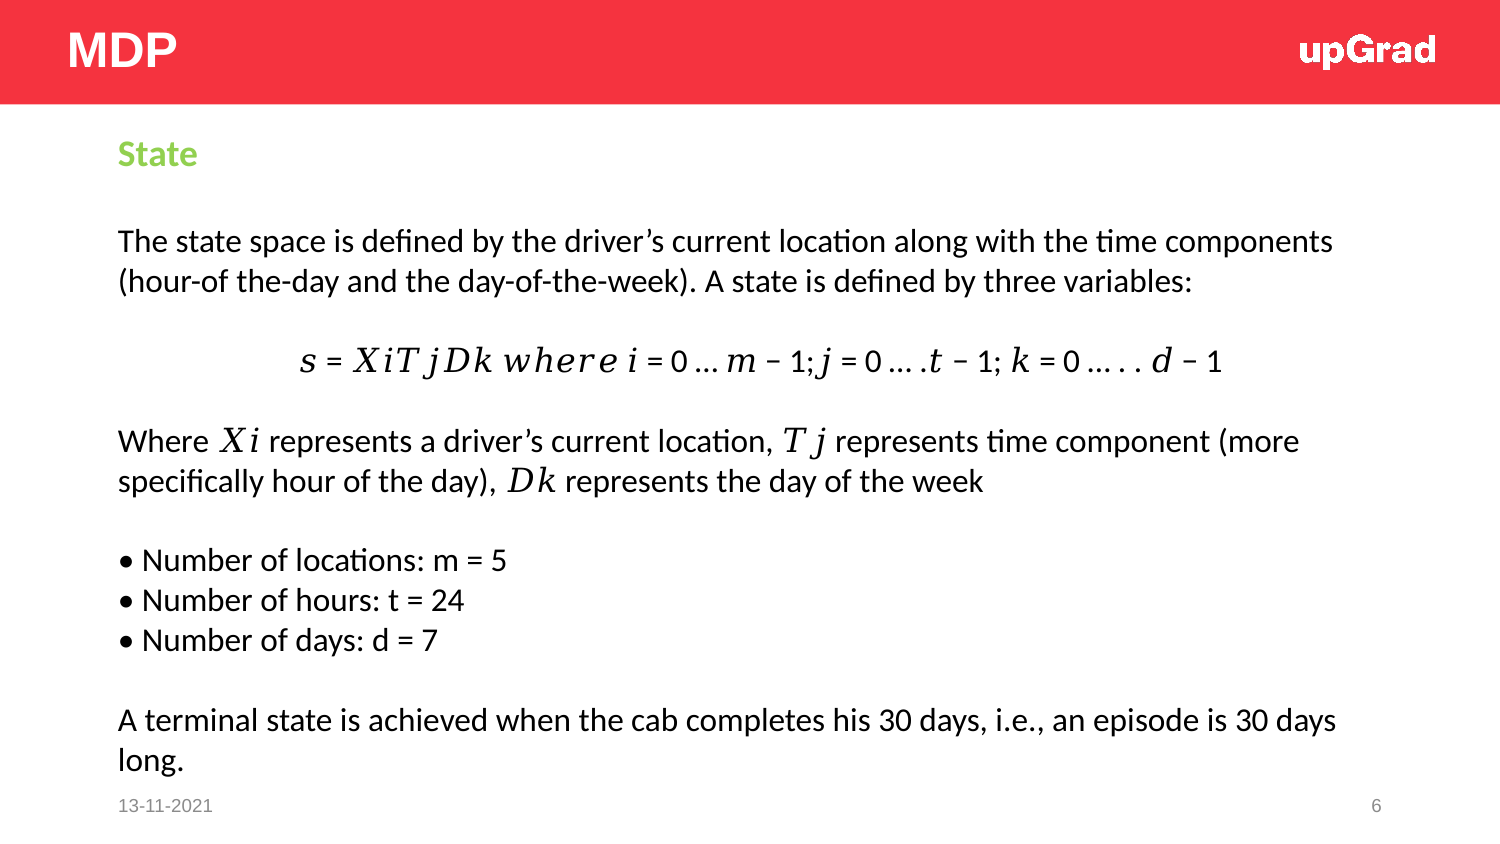

# MDP
State

The state space is defined by the driver’s current location along with the time components (hour-of the-day and the day-of-the-week). A state is defined by three variables:

𝑠 = 𝑋𝑖𝑇𝑗𝐷𝑘 𝑤ℎ𝑒𝑟𝑒 𝑖 = 0 … 𝑚 − 1;𝑗 = 0 … .𝑡 − 1; 𝑘 = 0 … . . 𝑑 − 1

Where 𝑋𝑖 represents a driver’s current location, 𝑇𝑗 represents time component (more specifically hour of the day), 𝐷𝑘 represents the day of the week

• Number of locations: m = 5
• Number of hours: t = 24
• Number of days: d = 7

A terminal state is achieved when the cab completes his 30 days, i.e., an episode is 30 days long.
13-11-2021
6